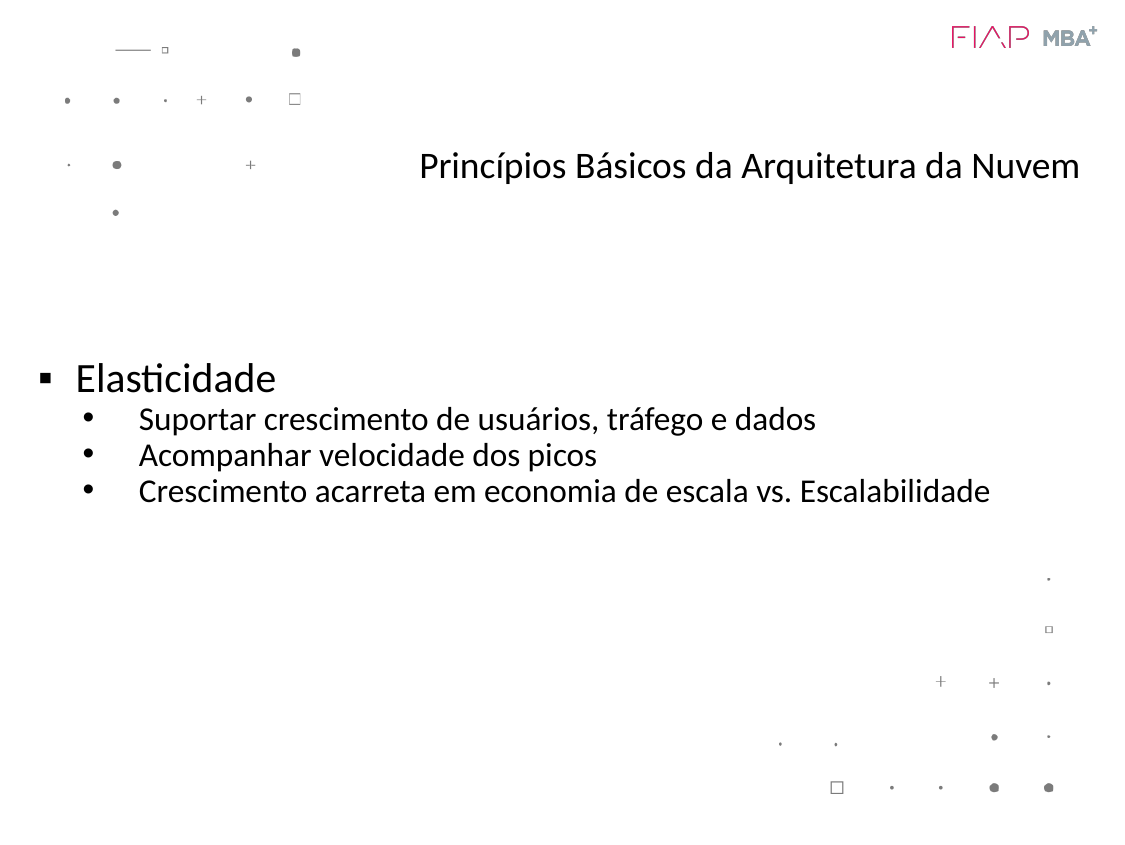

# Princípios Básicos da Arquitetura da Nuvem
Elasticidade
Suportar crescimento de usuários, tráfego e dados
Acompanhar velocidade dos picos
Crescimento acarreta em economia de escala vs. Escalabilidade